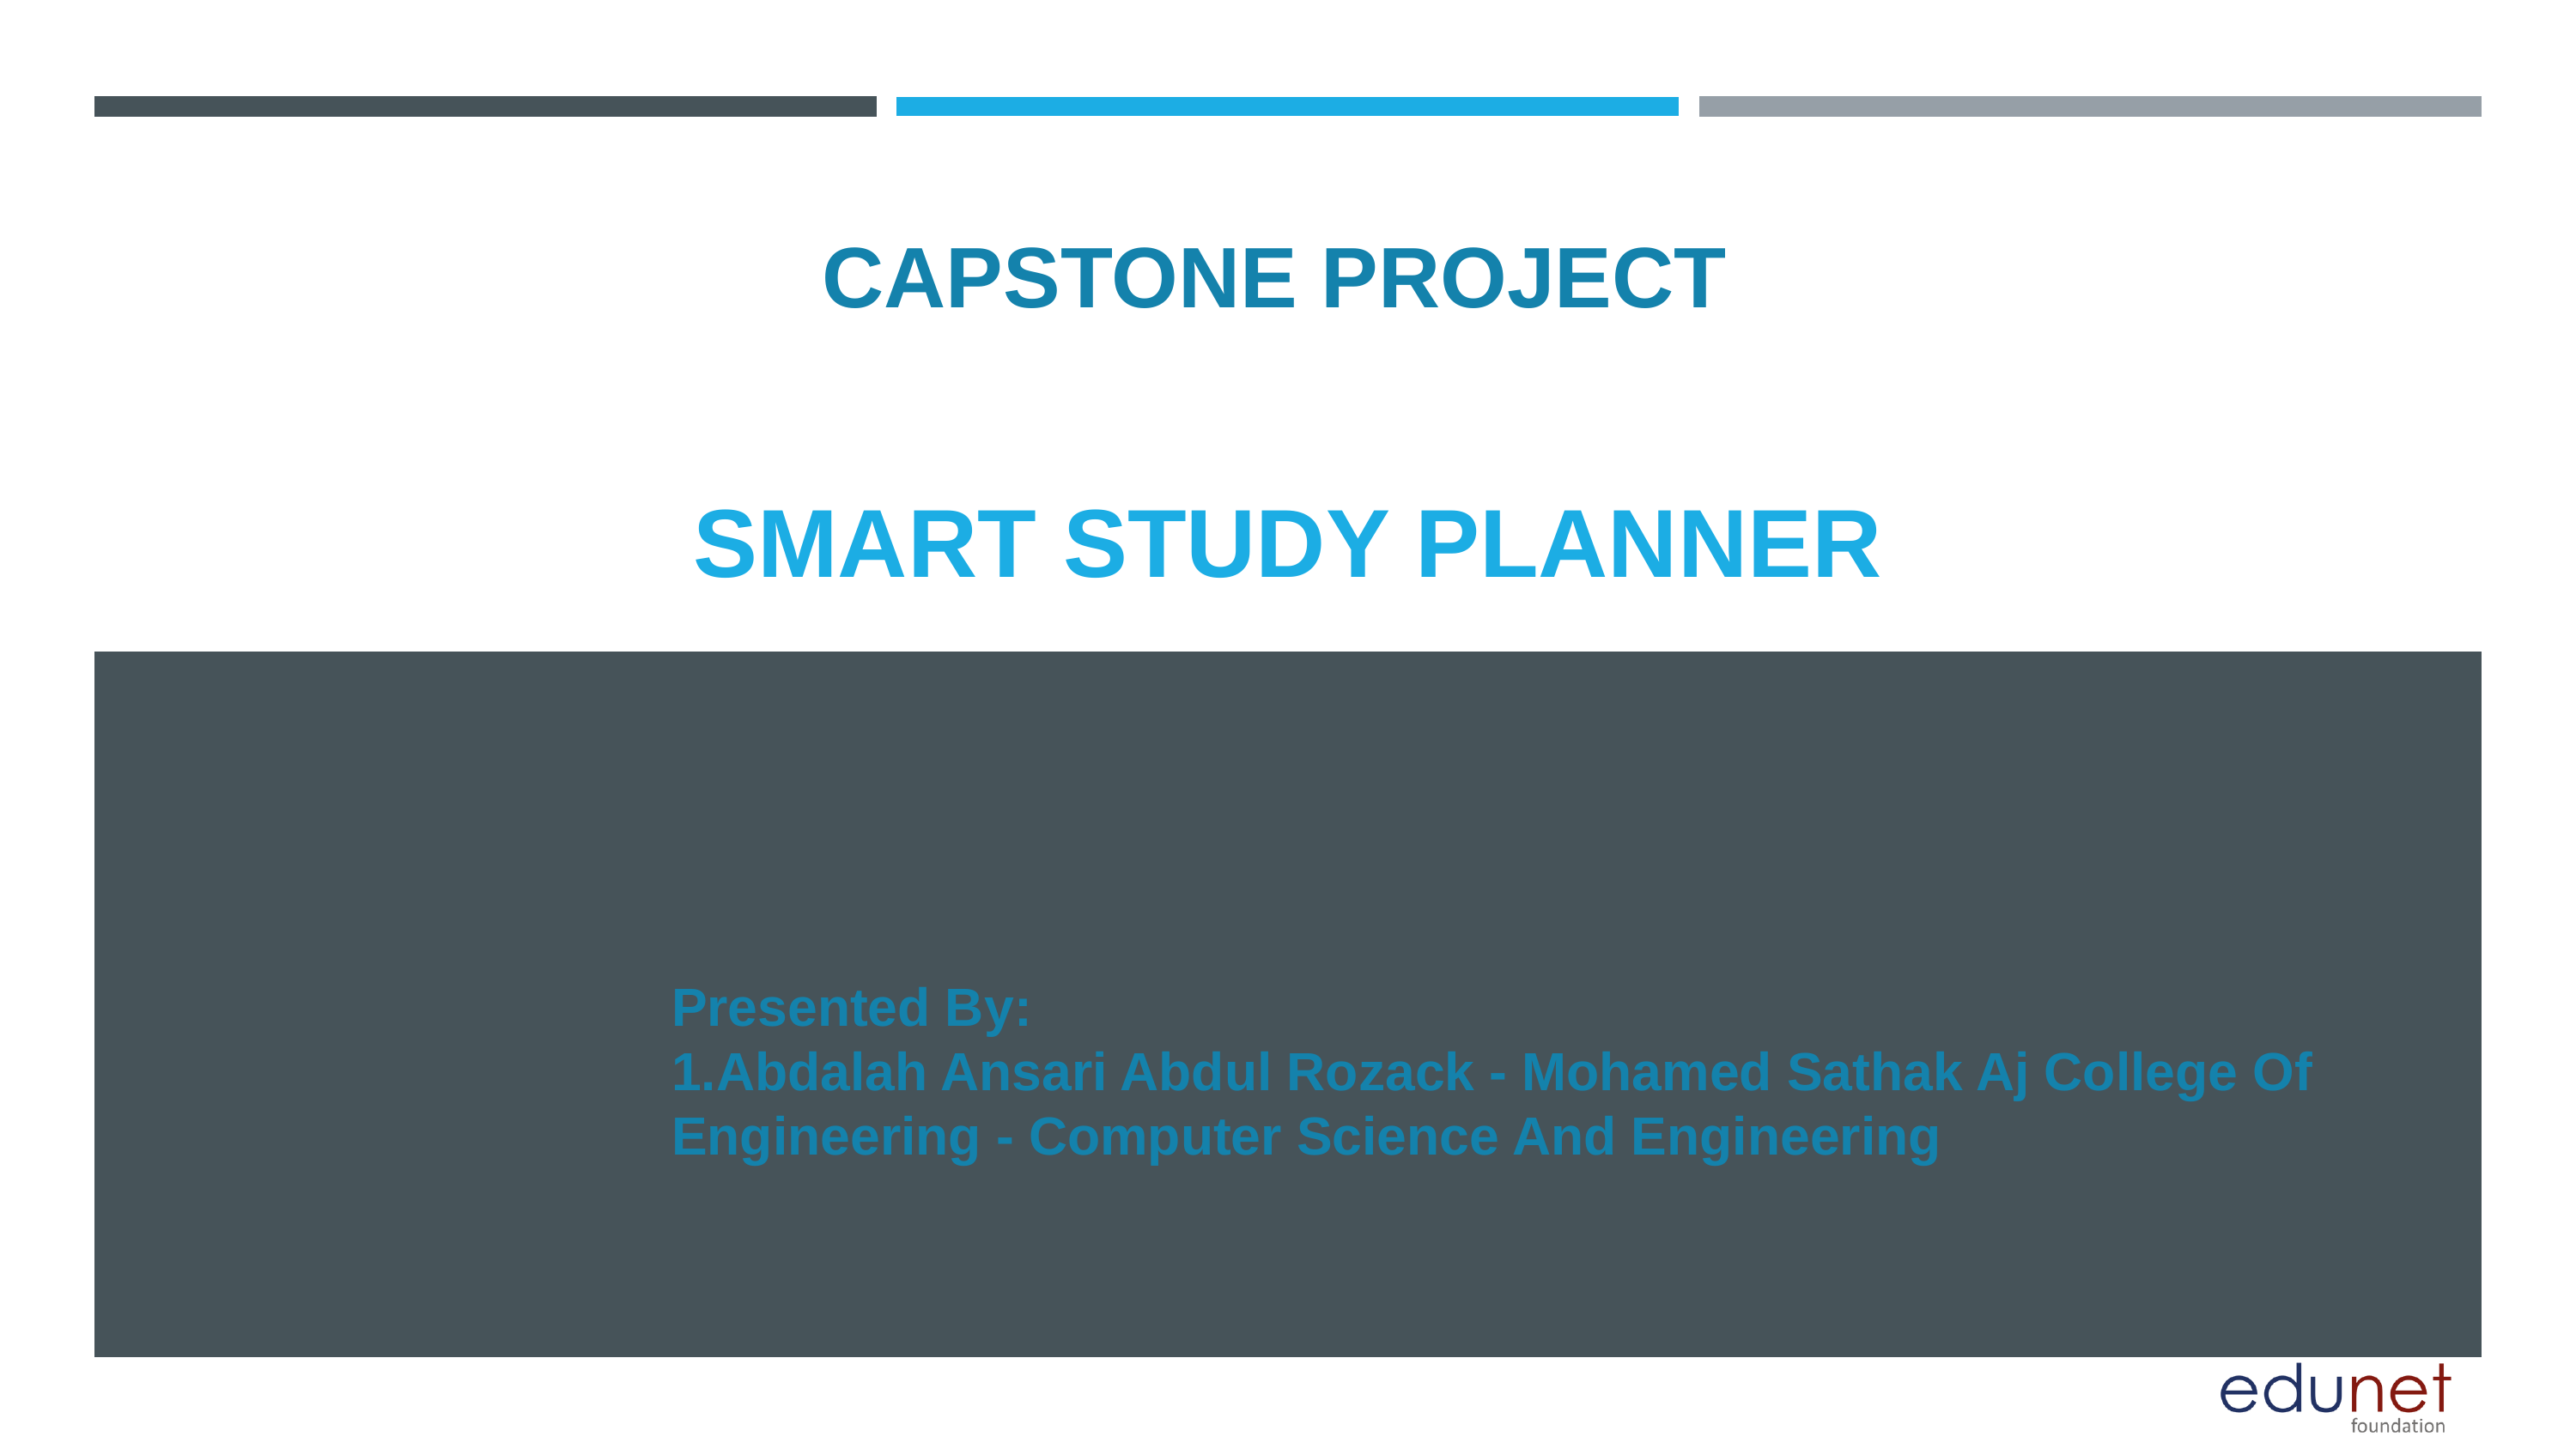

CAPSTONE PROJECT

SMART STUDY PLANNER

Presented By:
1.Abdalah Ansari Abdul Rozack - Mohamed Sathak Aj College Of Engineering - Computer Science And Engineering